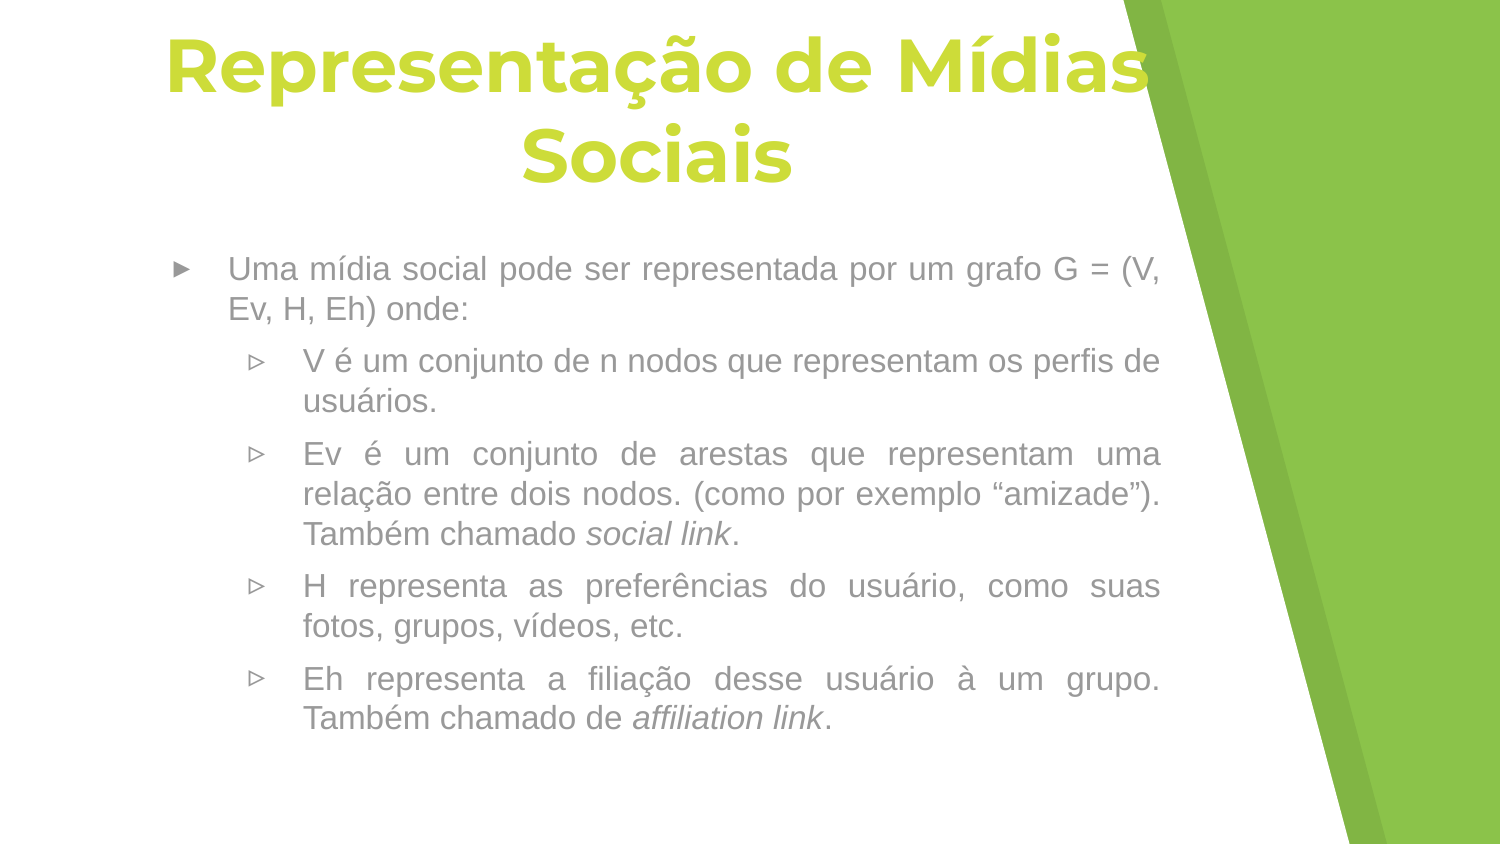

# Representação de Mídias
Sociais
Uma mídia social pode ser representada por um grafo G = (V, Ev, H, Eh) onde:
V é um conjunto de n nodos que representam os perfis de usuários.
Ev é um conjunto de arestas que representam uma relação entre dois nodos. (como por exemplo “amizade”). Também chamado social link.
H representa as preferências do usuário, como suas fotos, grupos, vídeos, etc.
Eh representa a filiação desse usuário à um grupo. Também chamado de affiliation link.